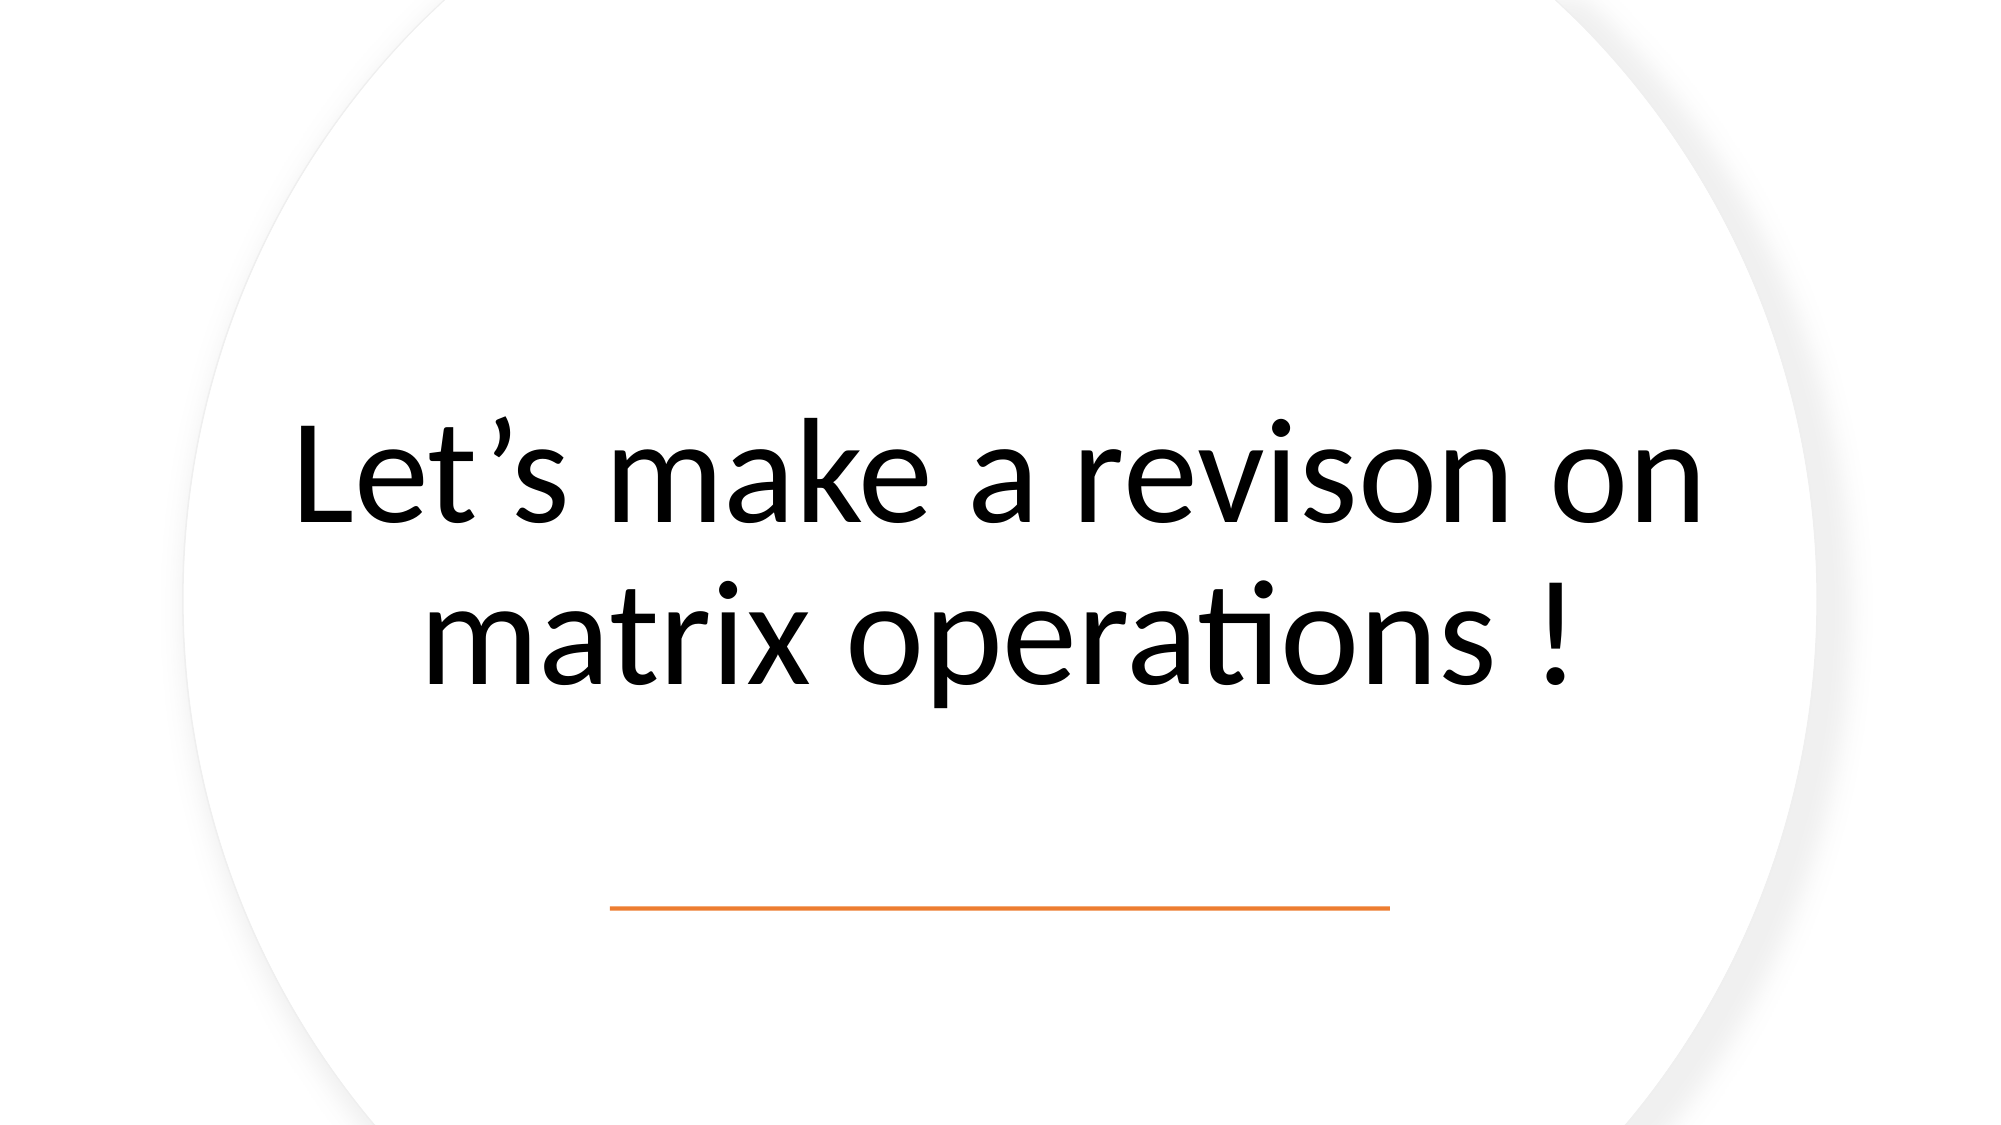

# Let’s make a revison on matrix operations !